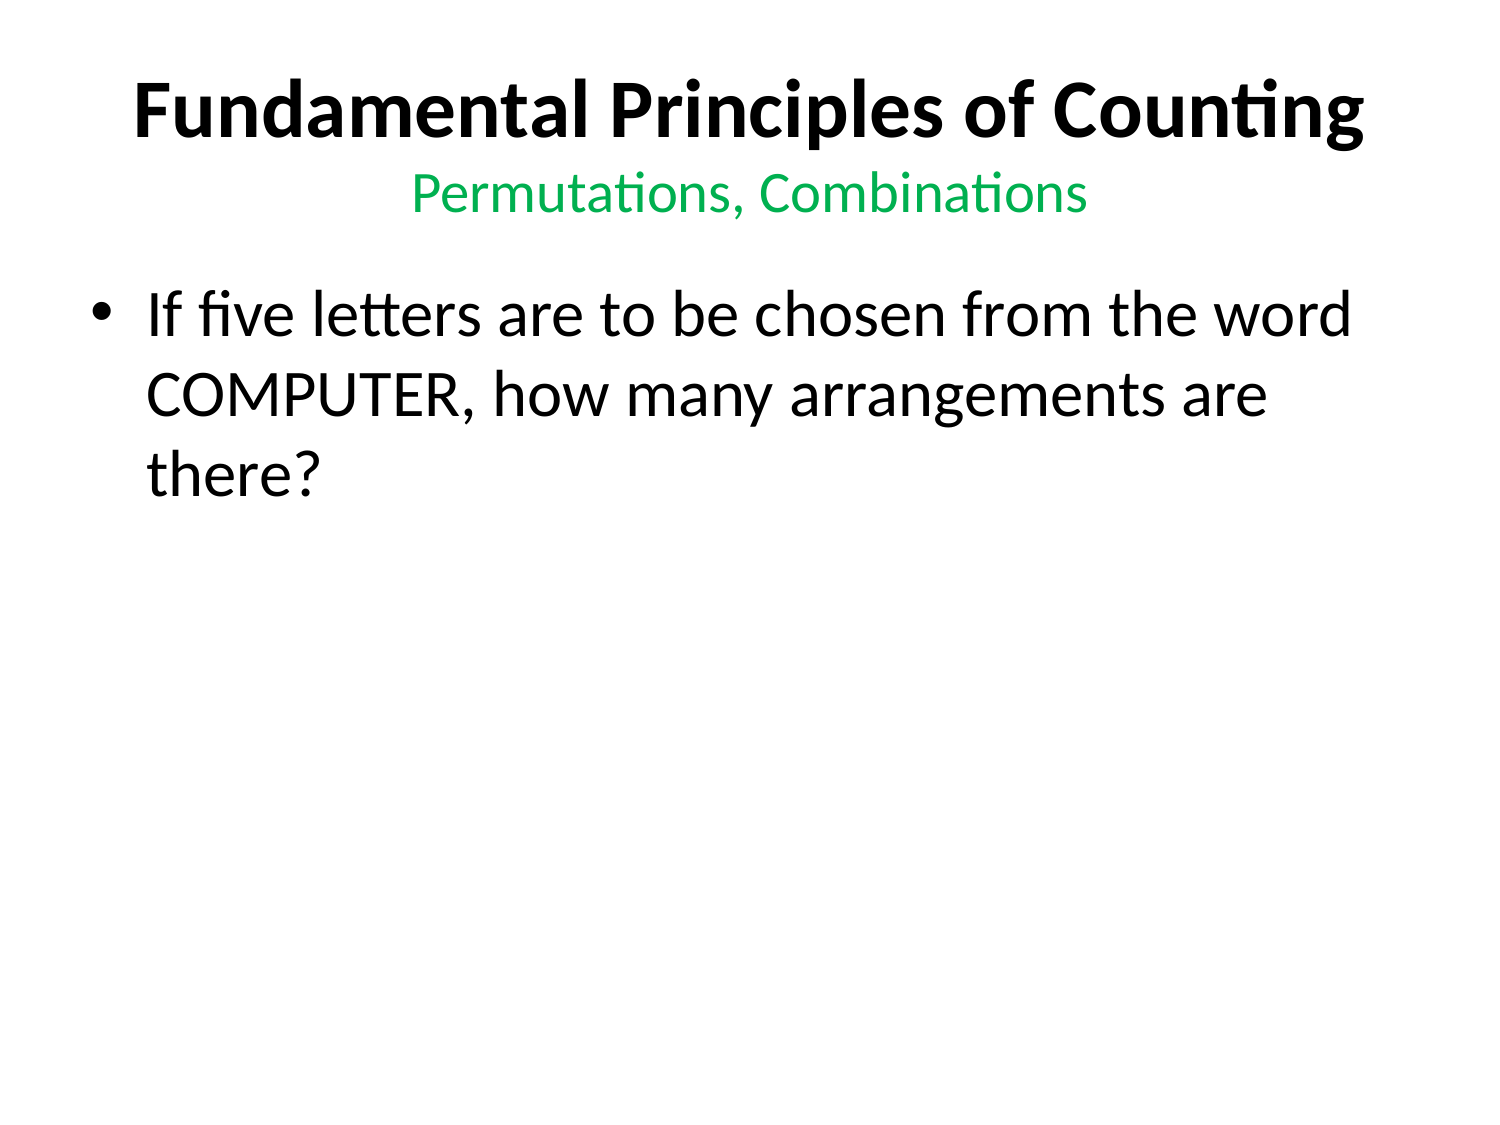

# Fundamental Principles of Counting Permutations, Combinations
If five letters are to be chosen from the word COMPUTER, how many arrangements are there?